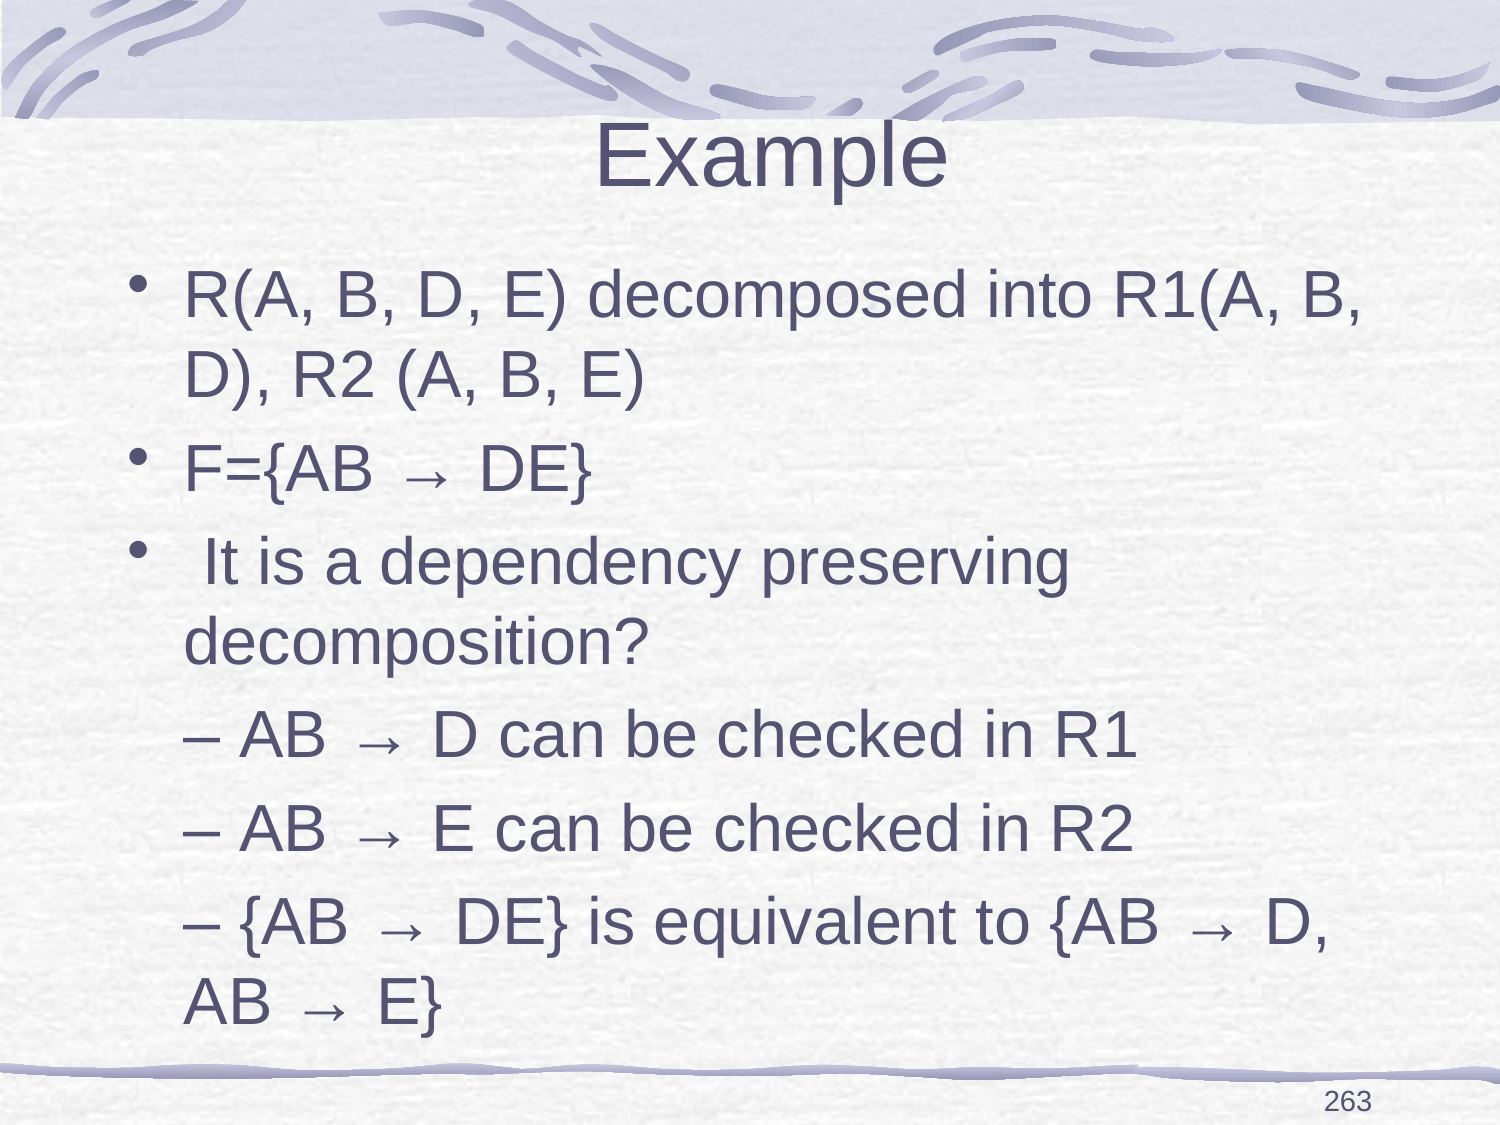

# Example
R(A, B, D, E) decomposed into R1(A, B, D), R2 (A, B, E)
F={AB → DE}
 It is a dependency preserving decomposition?
	– AB → D can be checked in R1
	– AB → E can be checked in R2
	– {AB → DE} is equivalent to {AB → D, AB → E}
263